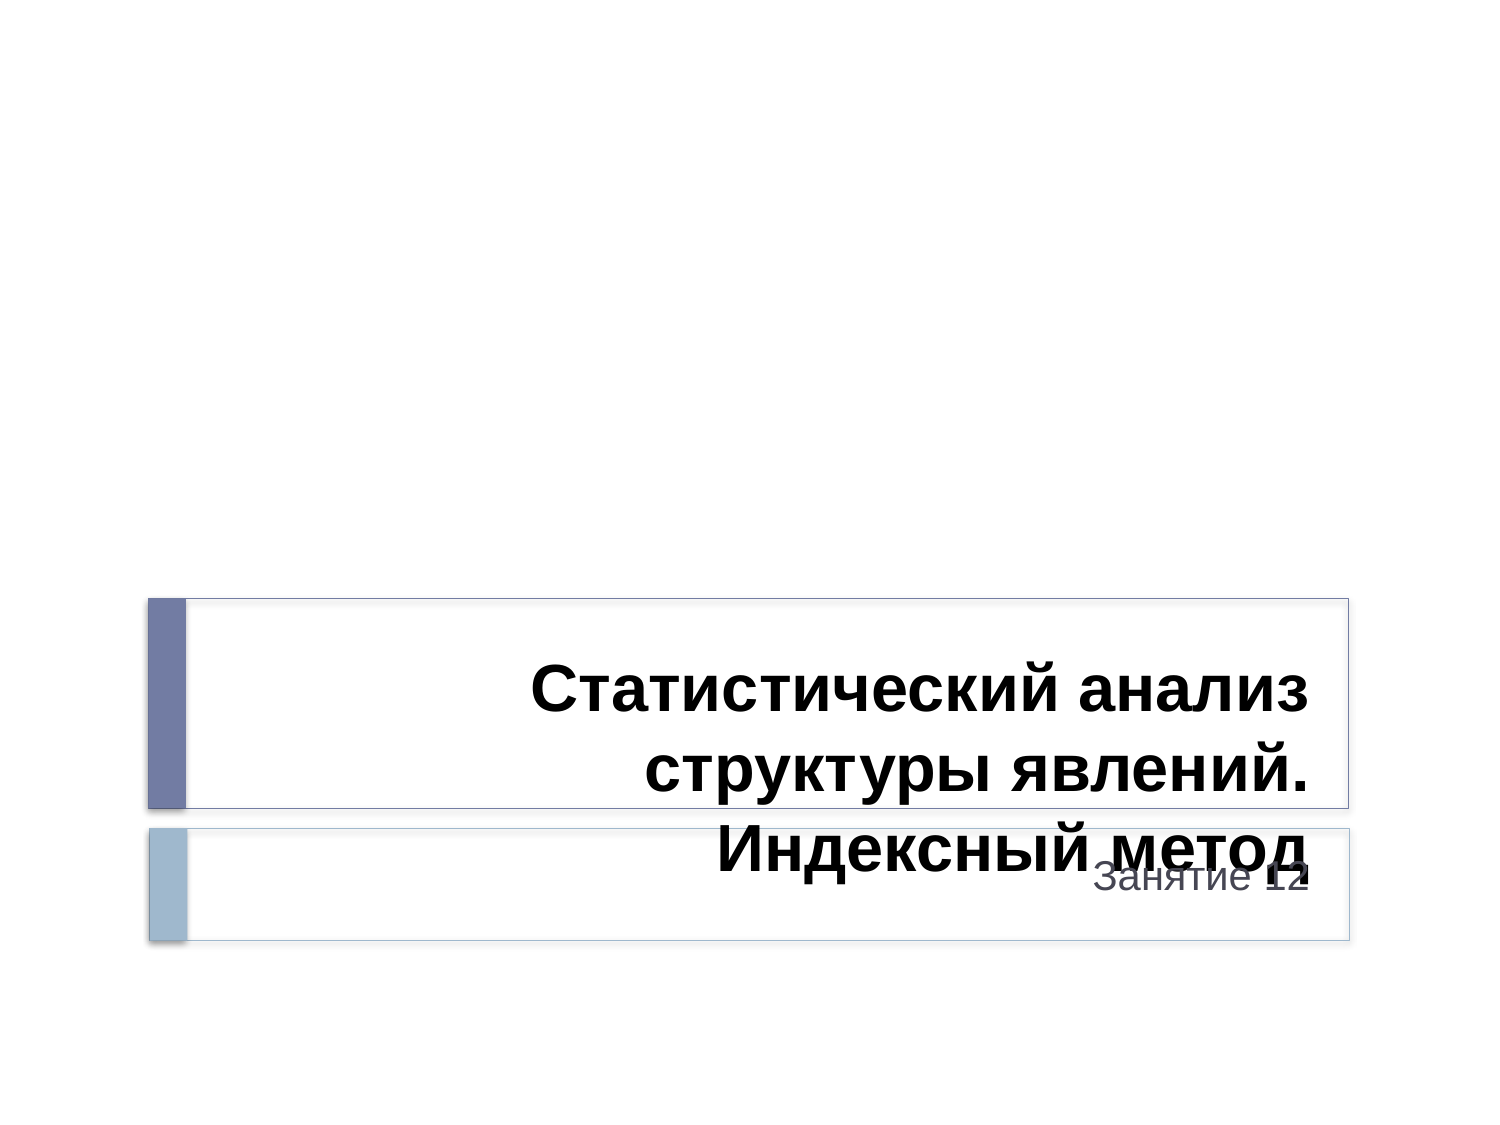

# Статистический анализ структуры явлений. Индексный метод
Занятие 12